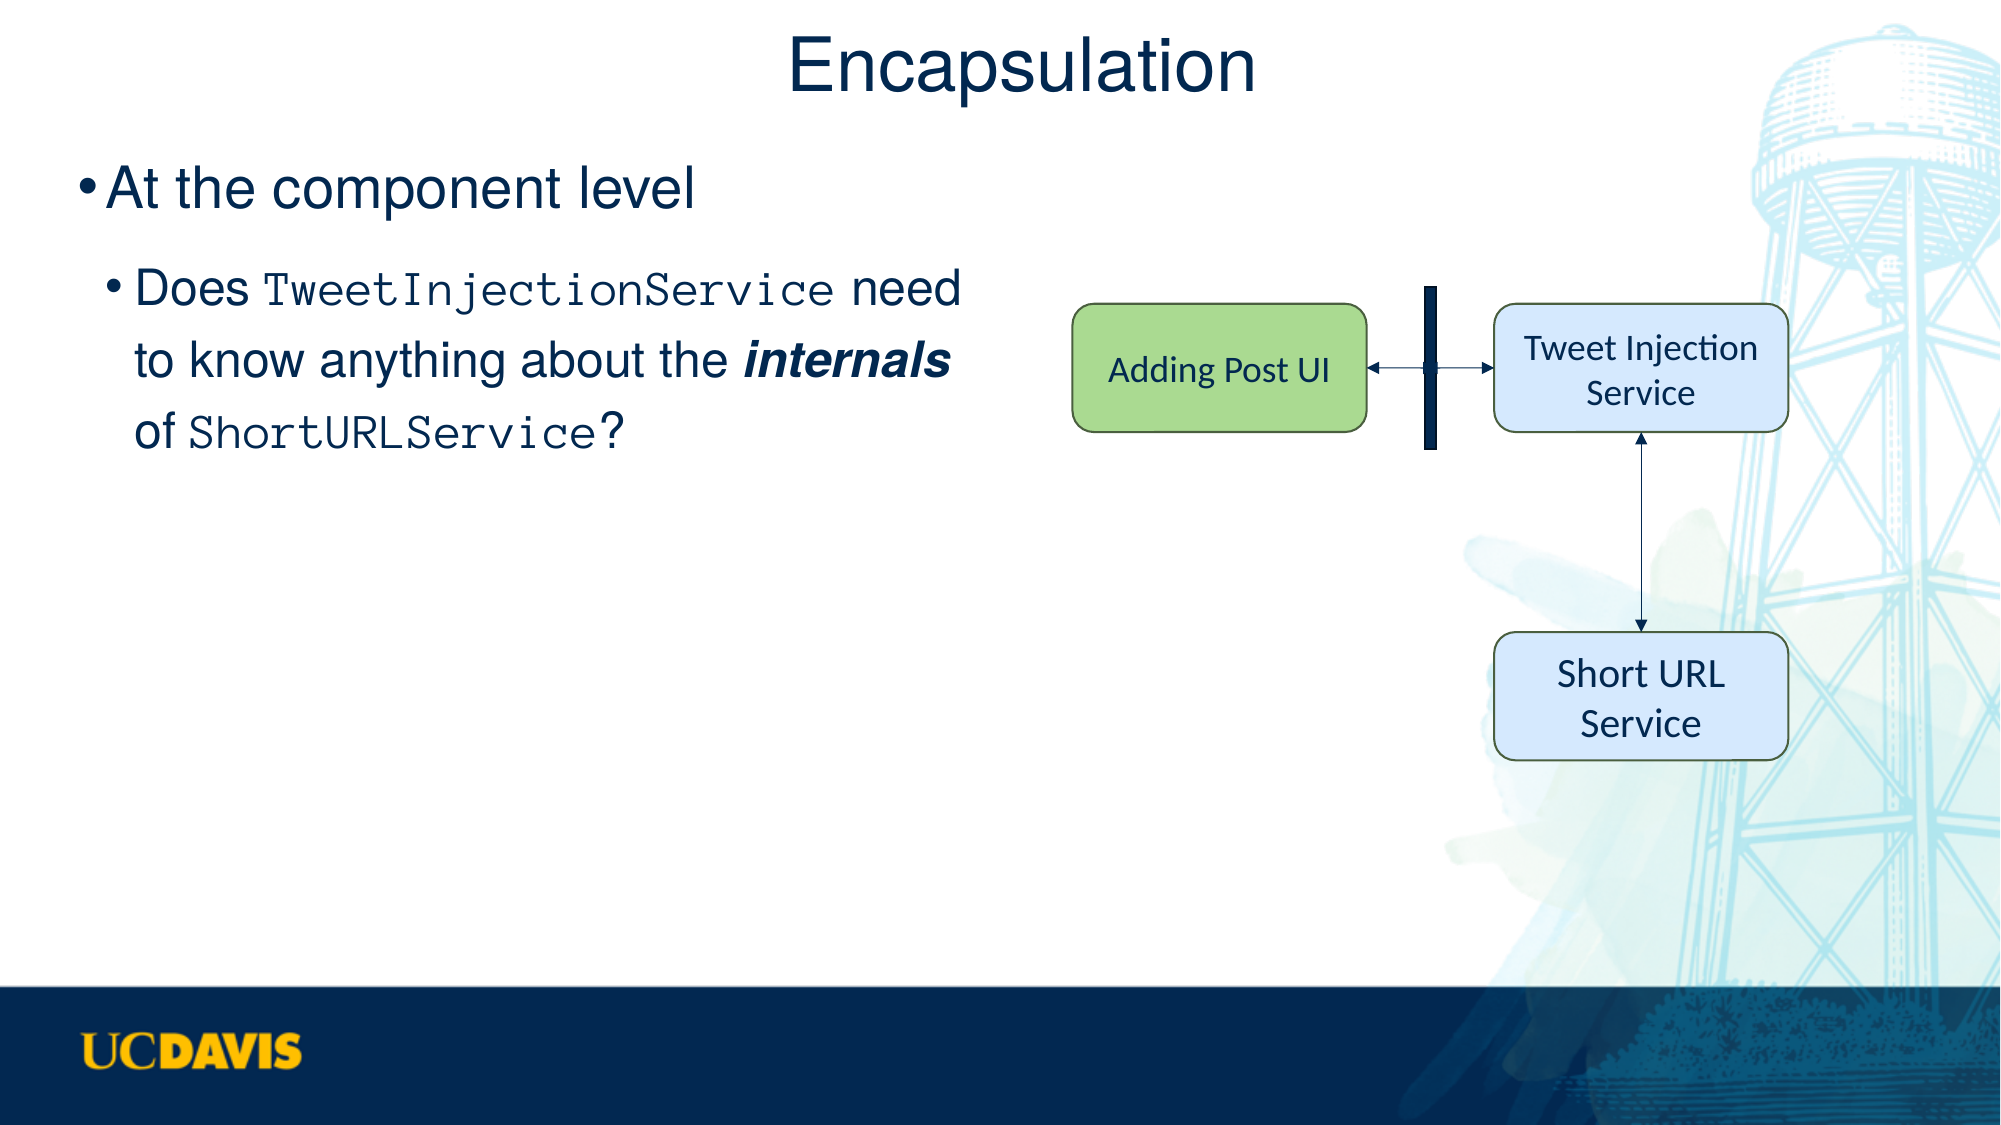

# Encapsulation
At the component level
Does TweetInjectionService need to know anything about the internals of ShortURLService?

Adding Post UI
Tweet Injection Service
Short URL Service